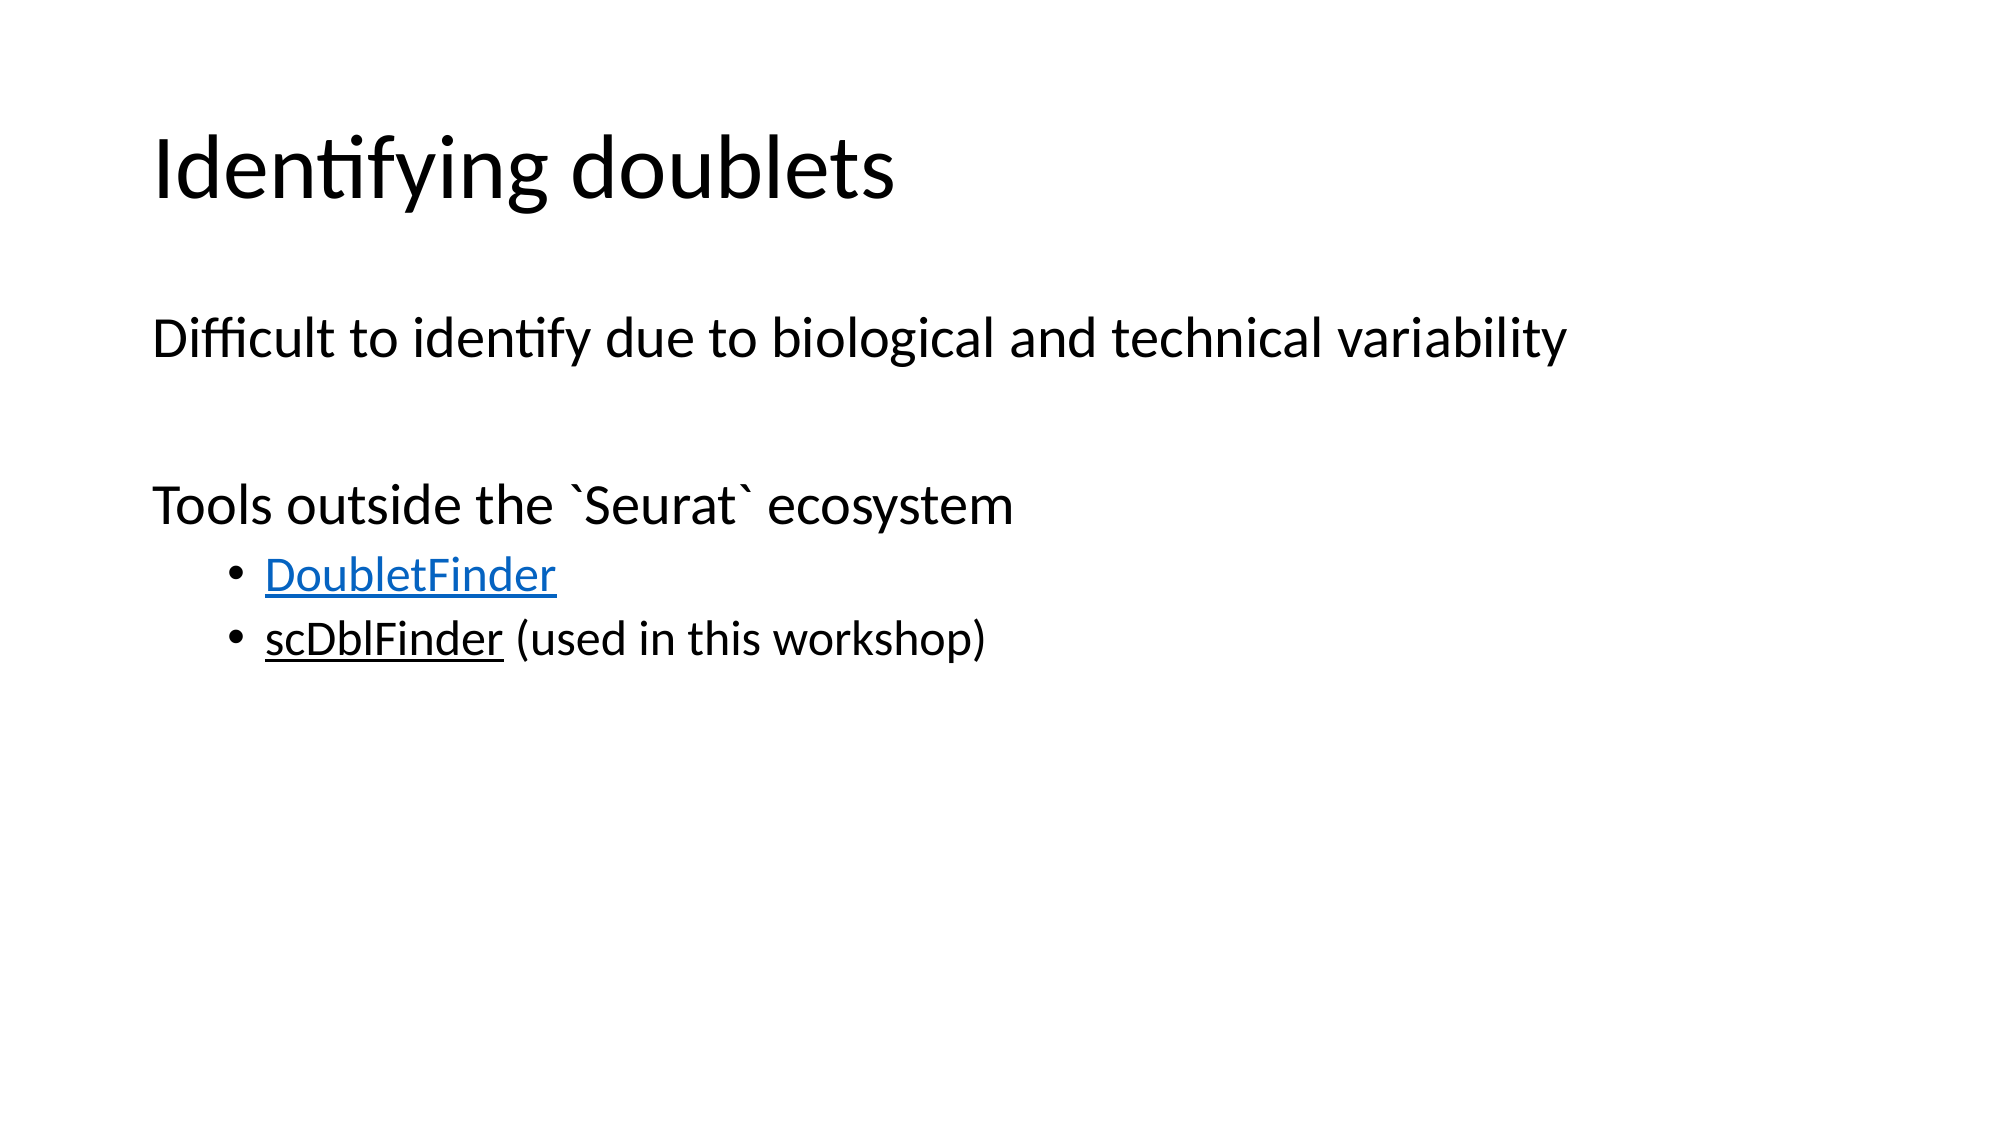

# Identifying doublets
Difficult to identify due to biological and technical variability

Tools outside the `Seurat` ecosystem
DoubletFinder
scDblFinder (used in this workshop)